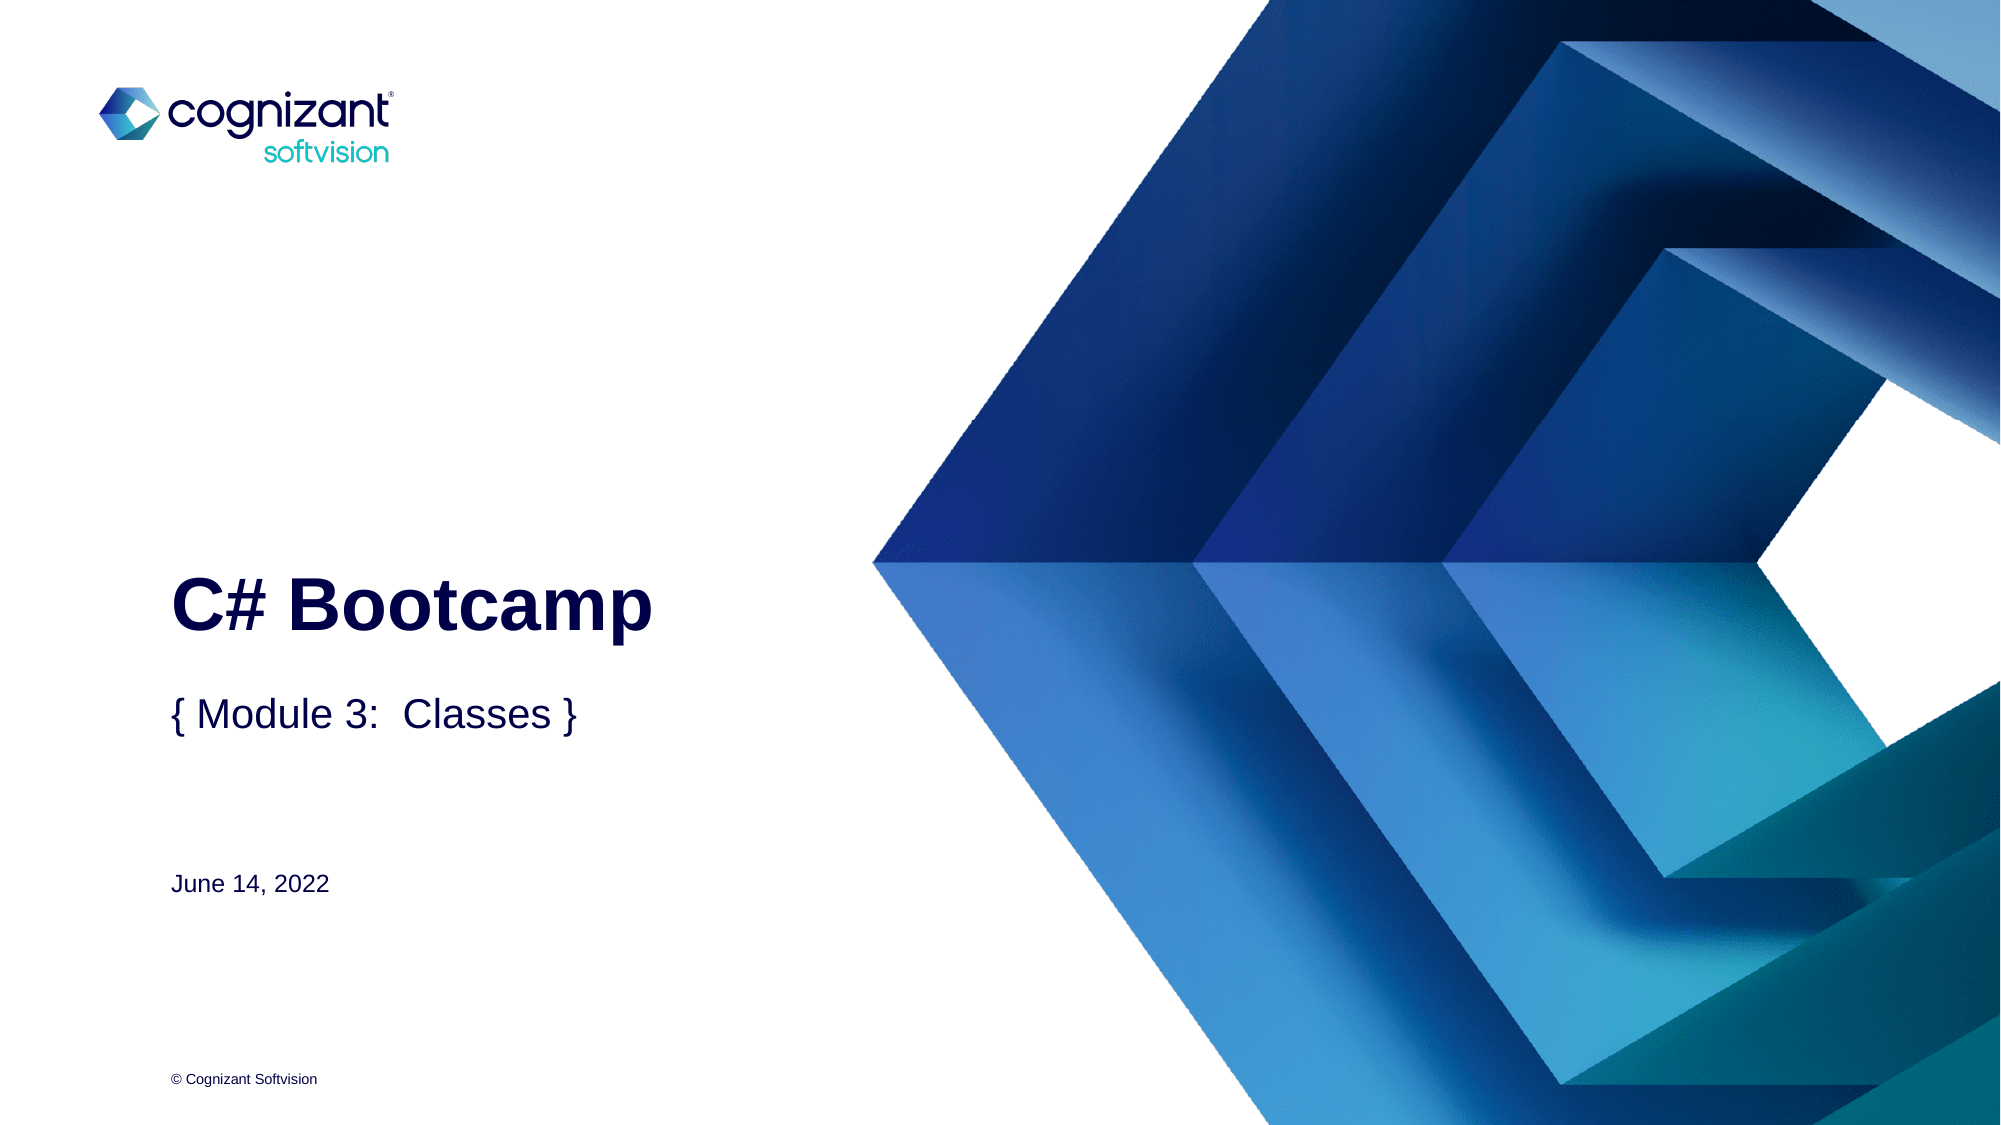

# C# Bootcamp
{ Module 3:  Classes }
June 14, 2022
© Cognizant Softvision